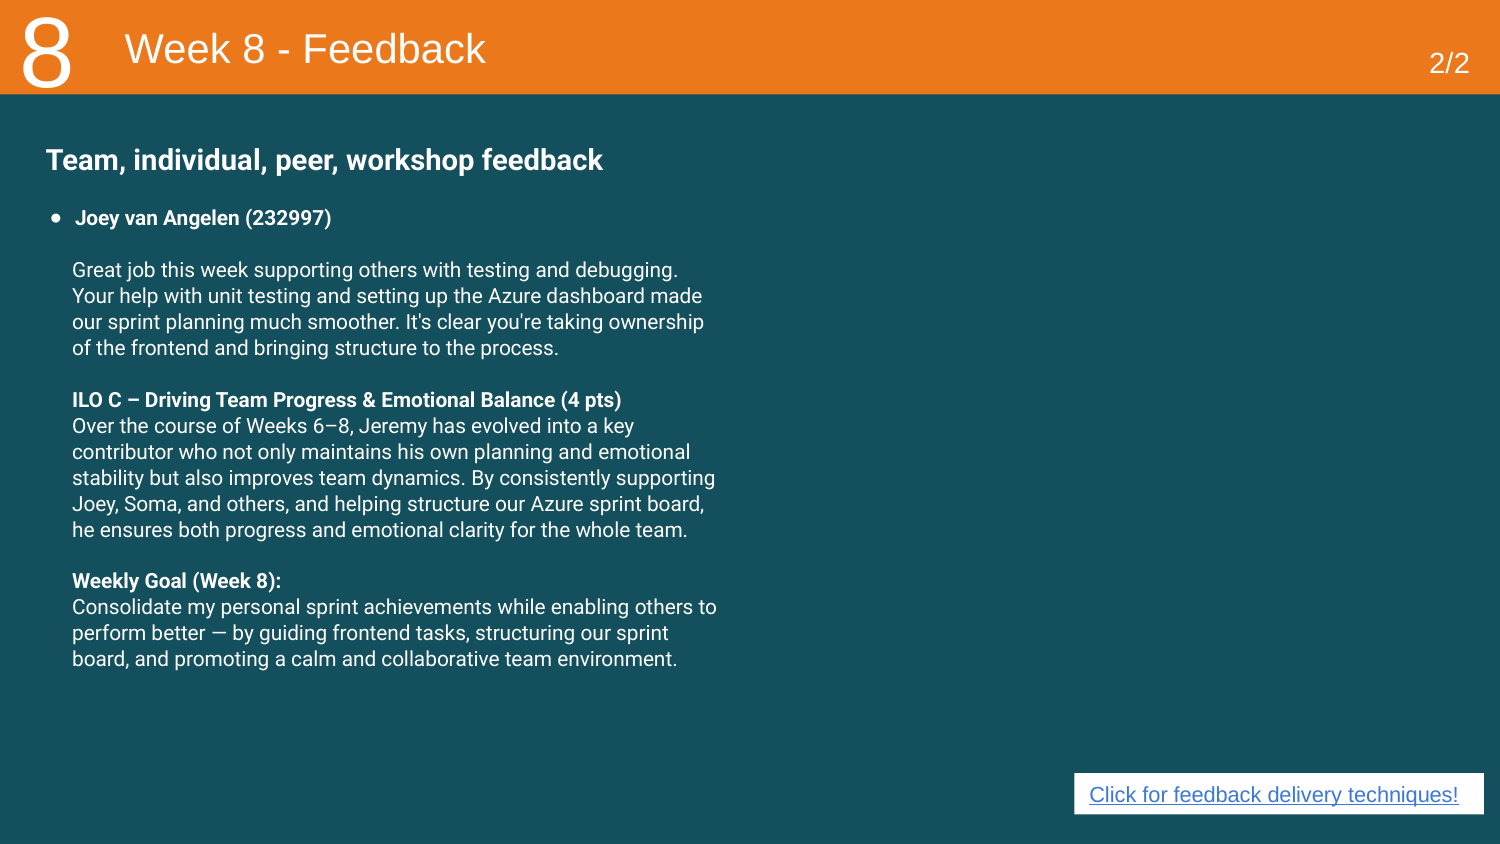

8
# Week 8 - Feedback
2/2
Team, individual, peer, workshop feedback
Joey van Angelen (232997)

Great job this week supporting others with testing and debugging. Your help with unit testing and setting up the Azure dashboard made our sprint planning much smoother. It's clear you're taking ownership of the frontend and bringing structure to the process.

ILO C – Driving Team Progress & Emotional Balance (4 pts)
Over the course of Weeks 6–8, Jeremy has evolved into a key contributor who not only maintains his own planning and emotional stability but also improves team dynamics. By consistently supporting Joey, Soma, and others, and helping structure our Azure sprint board, he ensures both progress and emotional clarity for the whole team.

Weekly Goal (Week 8):
Consolidate my personal sprint achievements while enabling others to perform better — by guiding frontend tasks, structuring our sprint board, and promoting a calm and collaborative team environment.

Click for feedback delivery techniques!